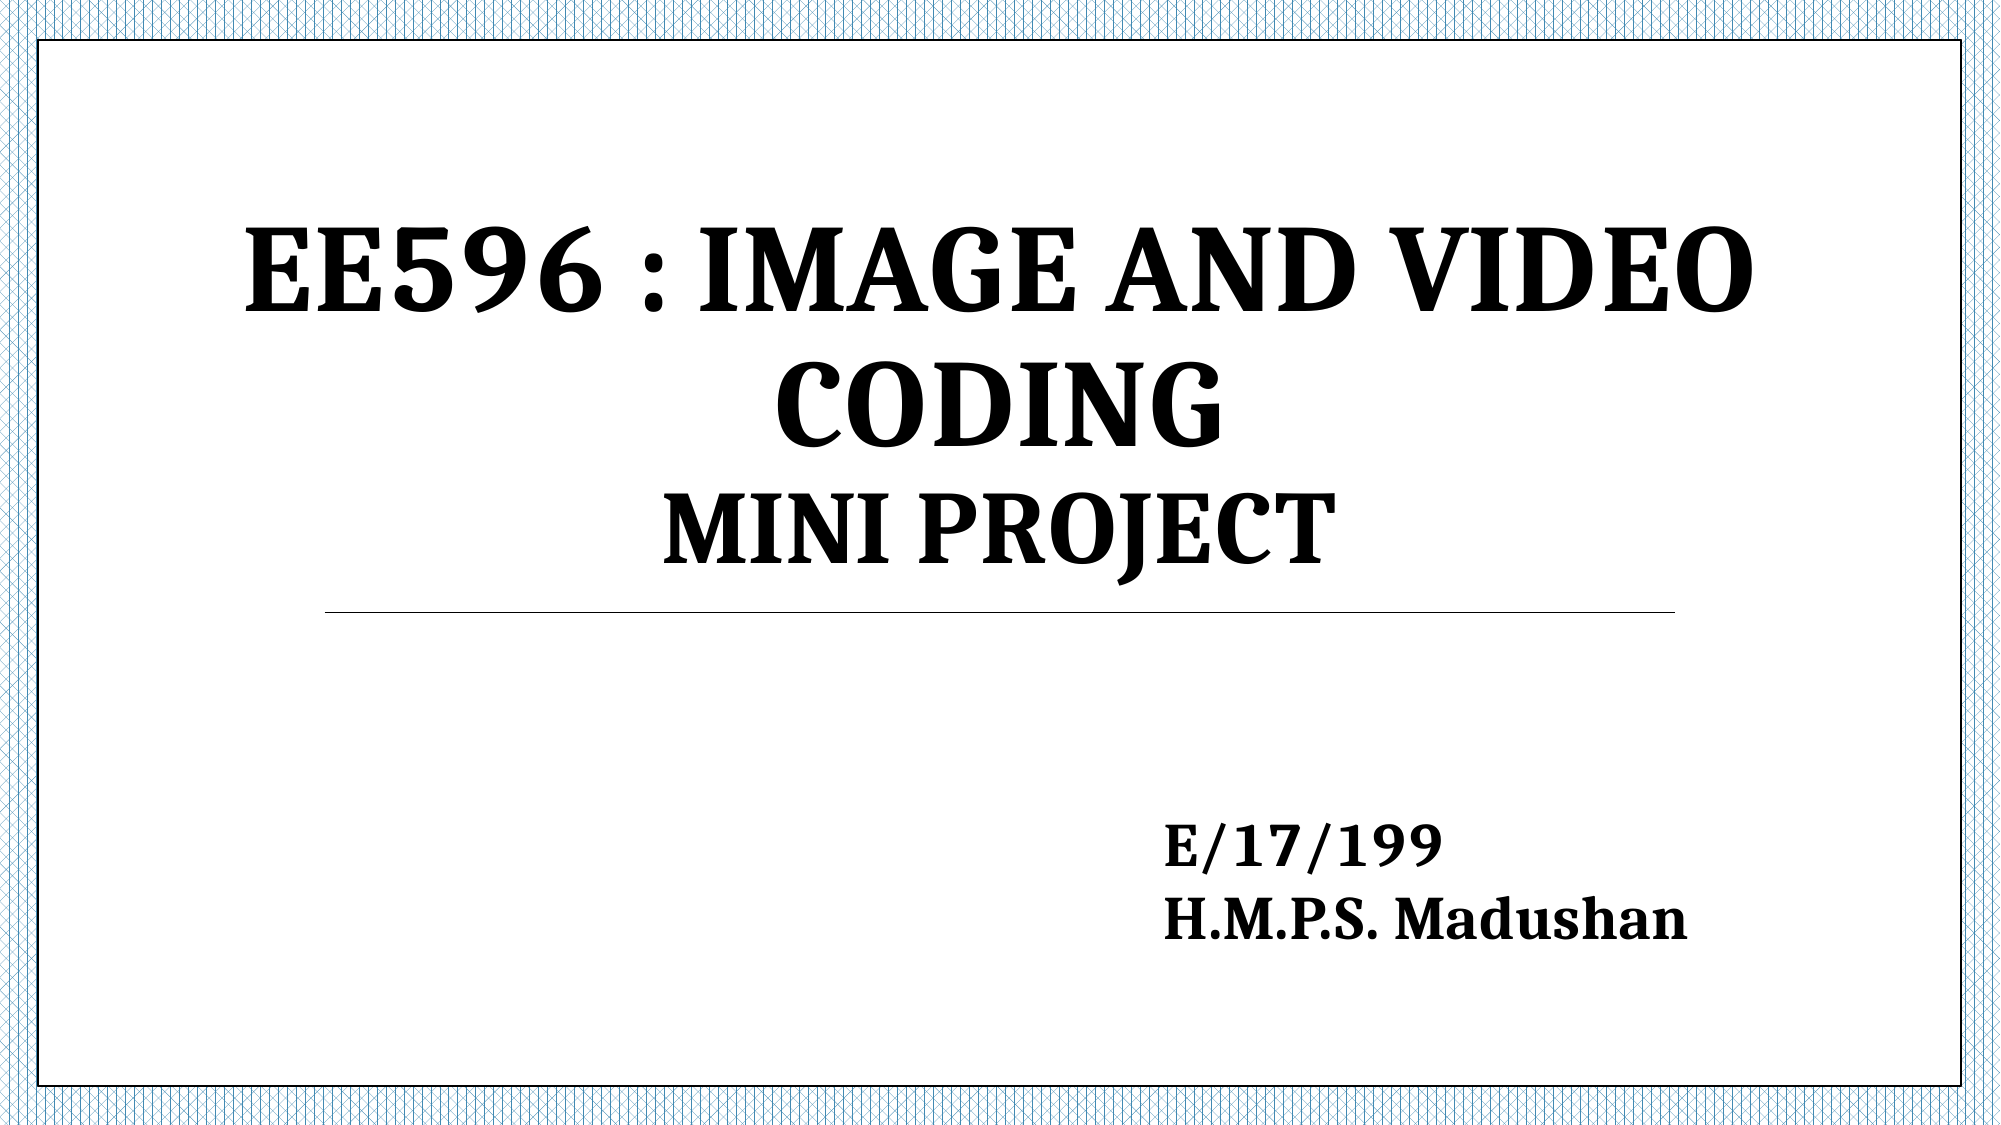

# EE596 : Image and Video Coding Mini project
E/17/199
H.M.P.S. Madushan